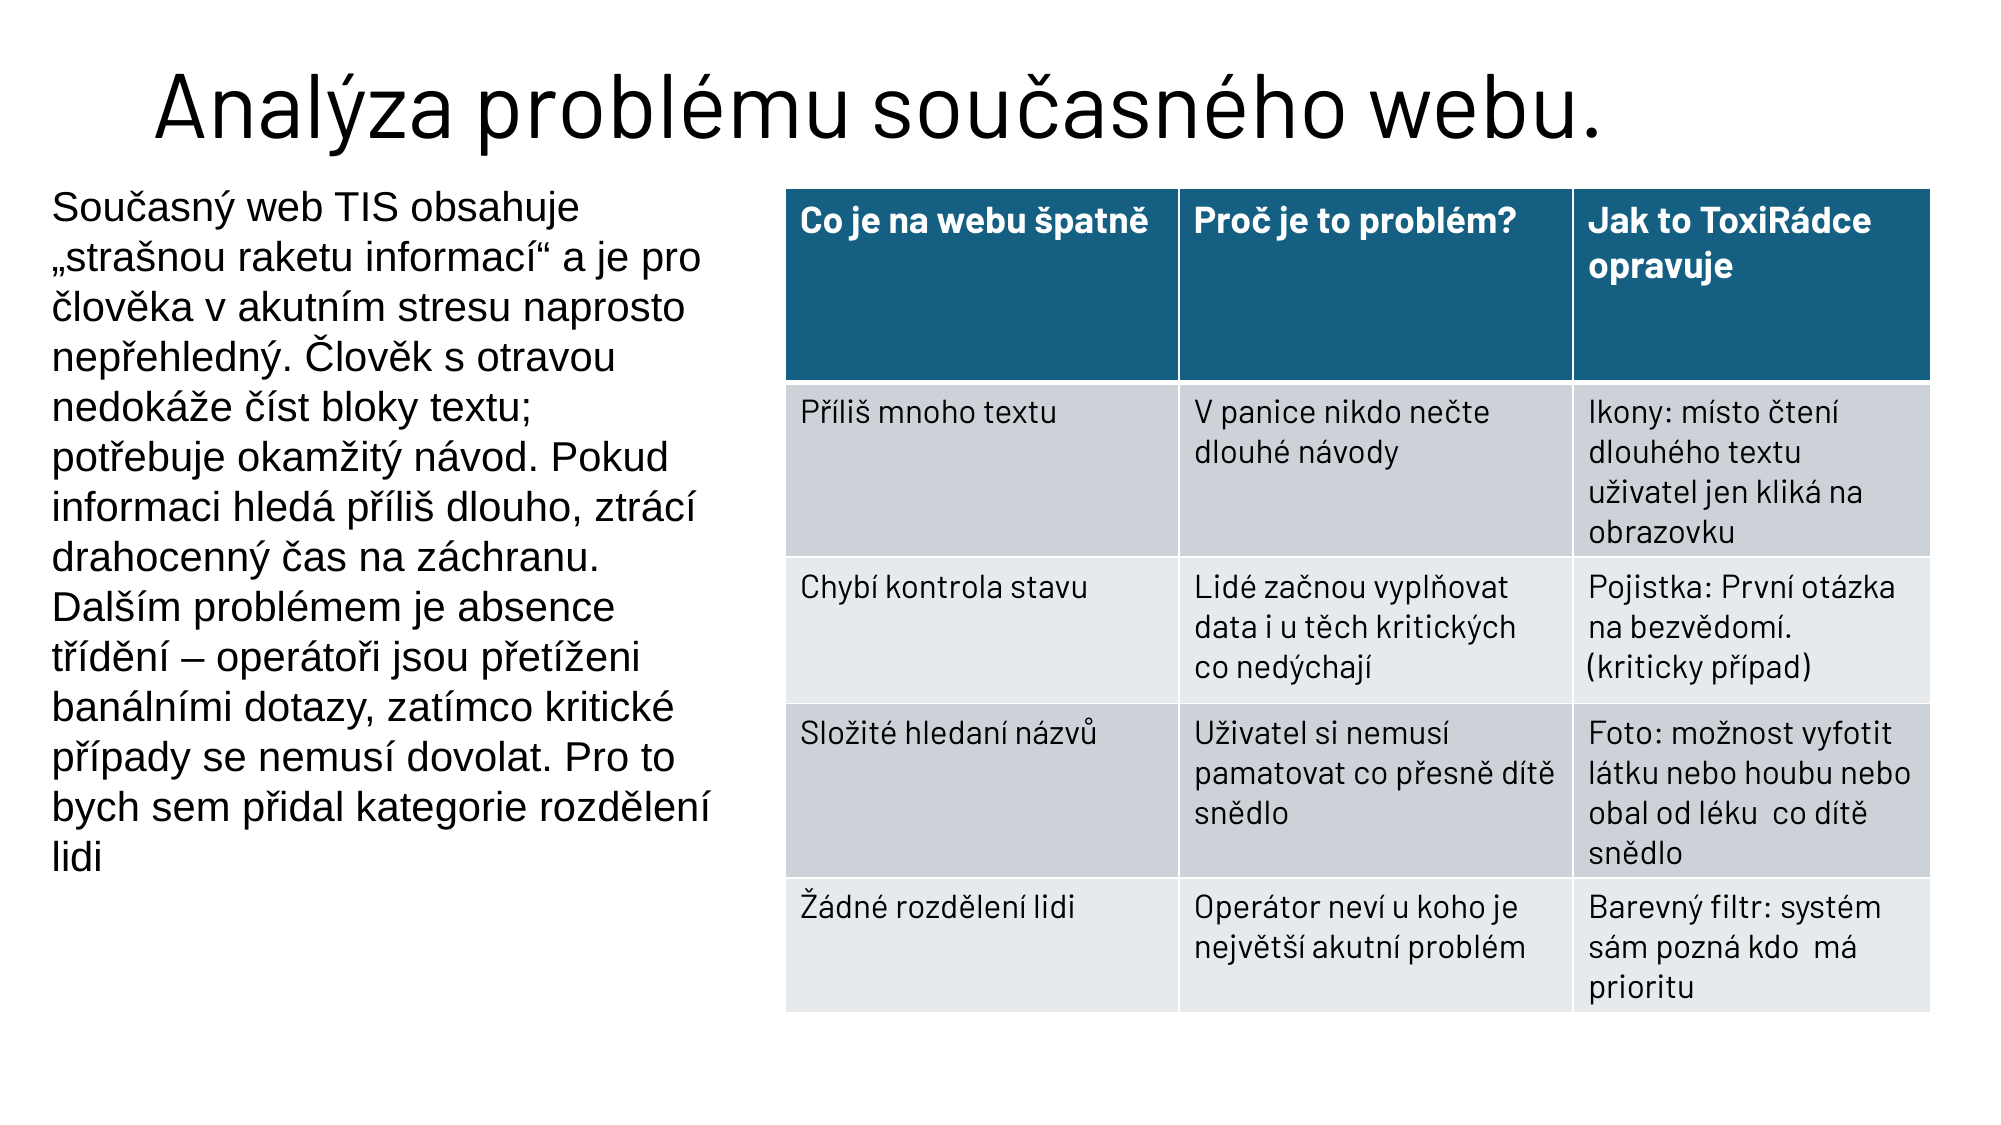

# Analýza problému současného webu.
| Co je na webu špatně | Proč je to problém? | Jak to ToxiRádce opravuje |
| --- | --- | --- |
| Příliš mnoho textu | V panice nikdo nečte dlouhé návody | Ikony: místo čtení dlouhého textu uživatel jen kliká na obrazovku |
| Chybí kontrola stavu | Lidé začnou vyplňovat data i u těch kritických co nedýchají | Pojistka: První otázka na bezvědomí. (kriticky případ) |
| Složité hledaní názvů | Uživatel si nemusí pamatovat co přesně dítě snědlo | Foto: možnost vyfotit látku nebo houbu nebo obal od léku co dítě snědlo |
| Žádné rozdělení lidi | Operátor neví u koho je největší akutní problém | Barevný filtr: systém sám pozná kdo má prioritu |
Současný web TIS obsahuje „strašnou raketu informací“ a je pro člověka v akutním stresu naprosto nepřehledný. Člověk s otravou nedokáže číst bloky textu; potřebuje okamžitý návod. Pokud informaci hledá příliš dlouho, ztrácí drahocenný čas na záchranu. Dalším problémem je absence třídění – operátoři jsou přetíženi banálními dotazy, zatímco kritické případy se nemusí dovolat. Pro to bych sem přidal kategorie rozdělení lidi